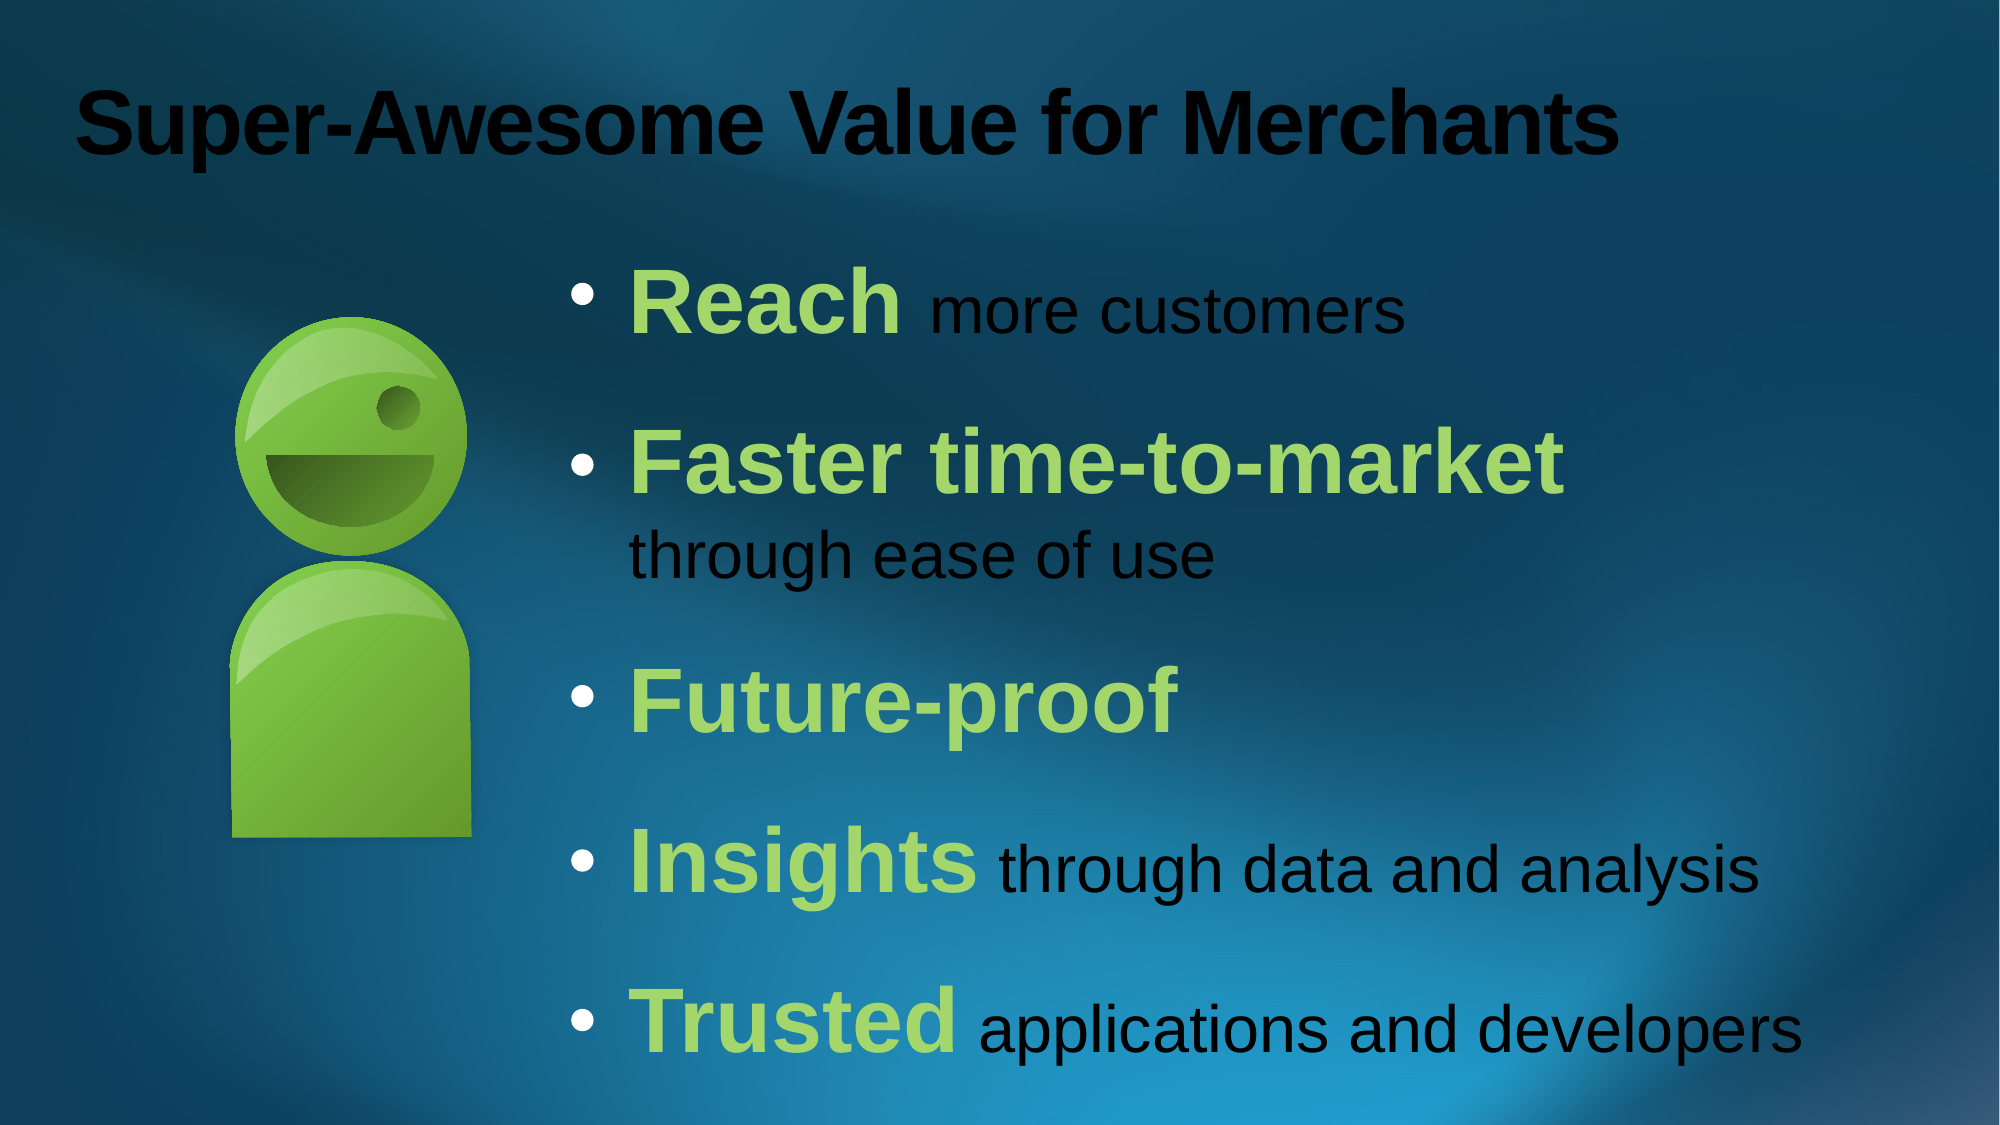

# Super-Awesome Value for Merchants
Reach more customers
Faster time-to-market
through ease of use
Future-proof
Insights through data and analysis
Trusted applications and developers